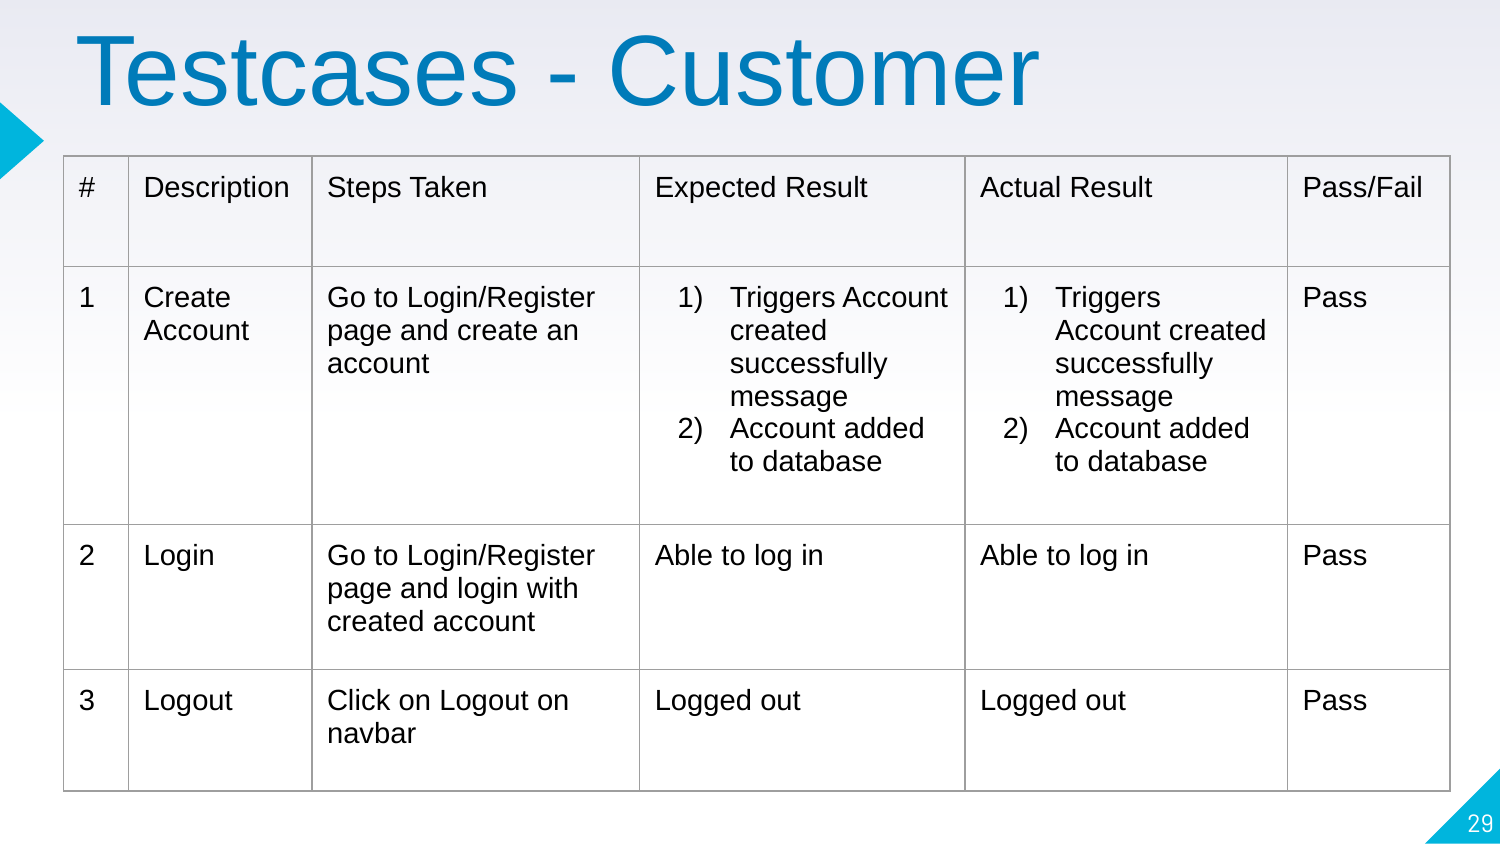

# Testcases - Customer
| # | Description | Steps Taken | Expected Result | Actual Result | Pass/Fail |
| --- | --- | --- | --- | --- | --- |
| 1 | Create Account | Go to Login/Register page and create an account | Triggers Account created successfully message Account added to database | Triggers Account created successfully message Account added to database | Pass |
| 2 | Login | Go to Login/Register page and login with created account | Able to log in | Able to log in | Pass |
| 3 | Logout | Click on Logout on navbar | Logged out | Logged out | Pass |
29